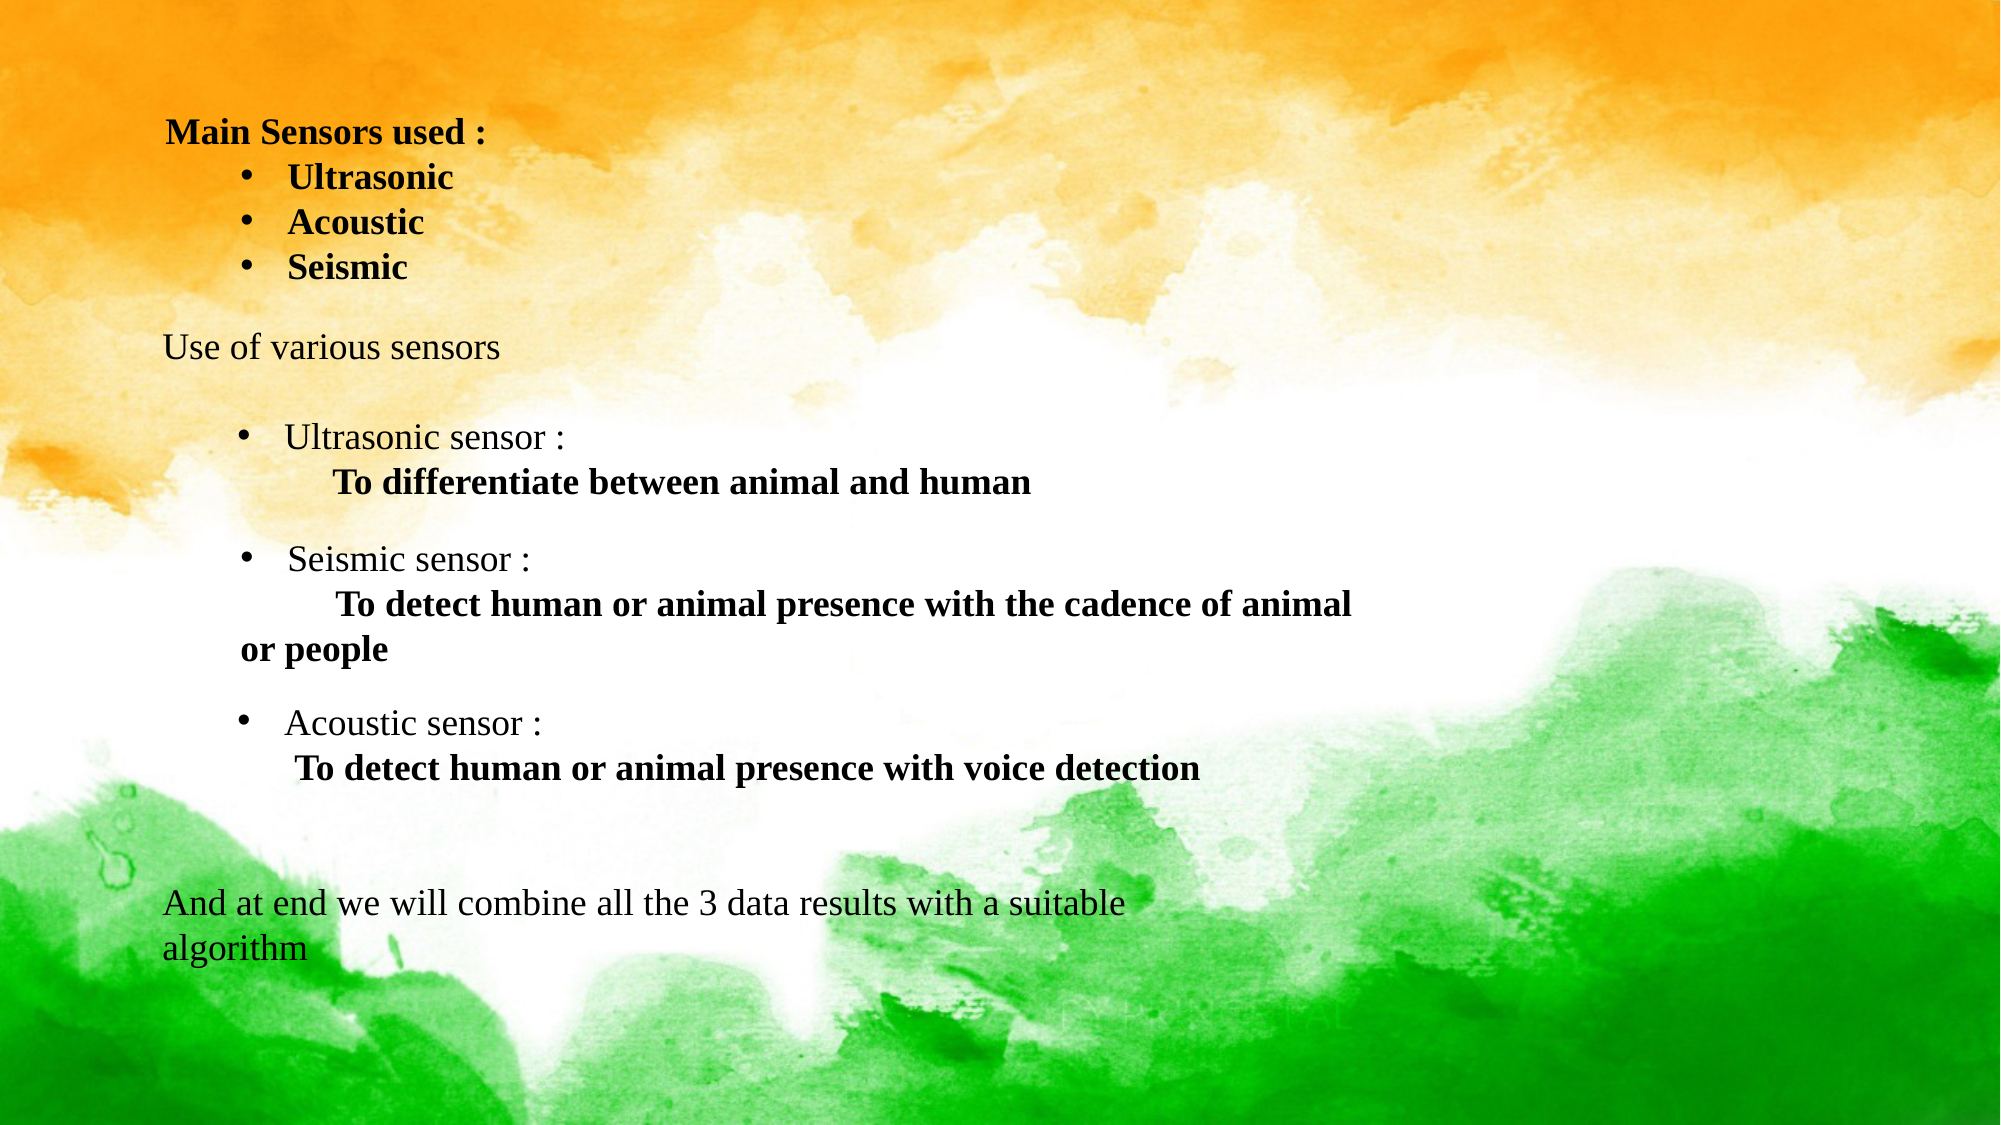

Main Sensors used :
Ultrasonic
Acoustic
Seismic
Use of various sensors

Ultrasonic sensor :
          To differentiate between animal and human
Seismic sensor :
          To detect human or animal presence with the cadence of animal or people

Acoustic sensor :
      To detect human or animal presence with voice detection

And at end we will combine all the 3 data results with a suitable algorithm